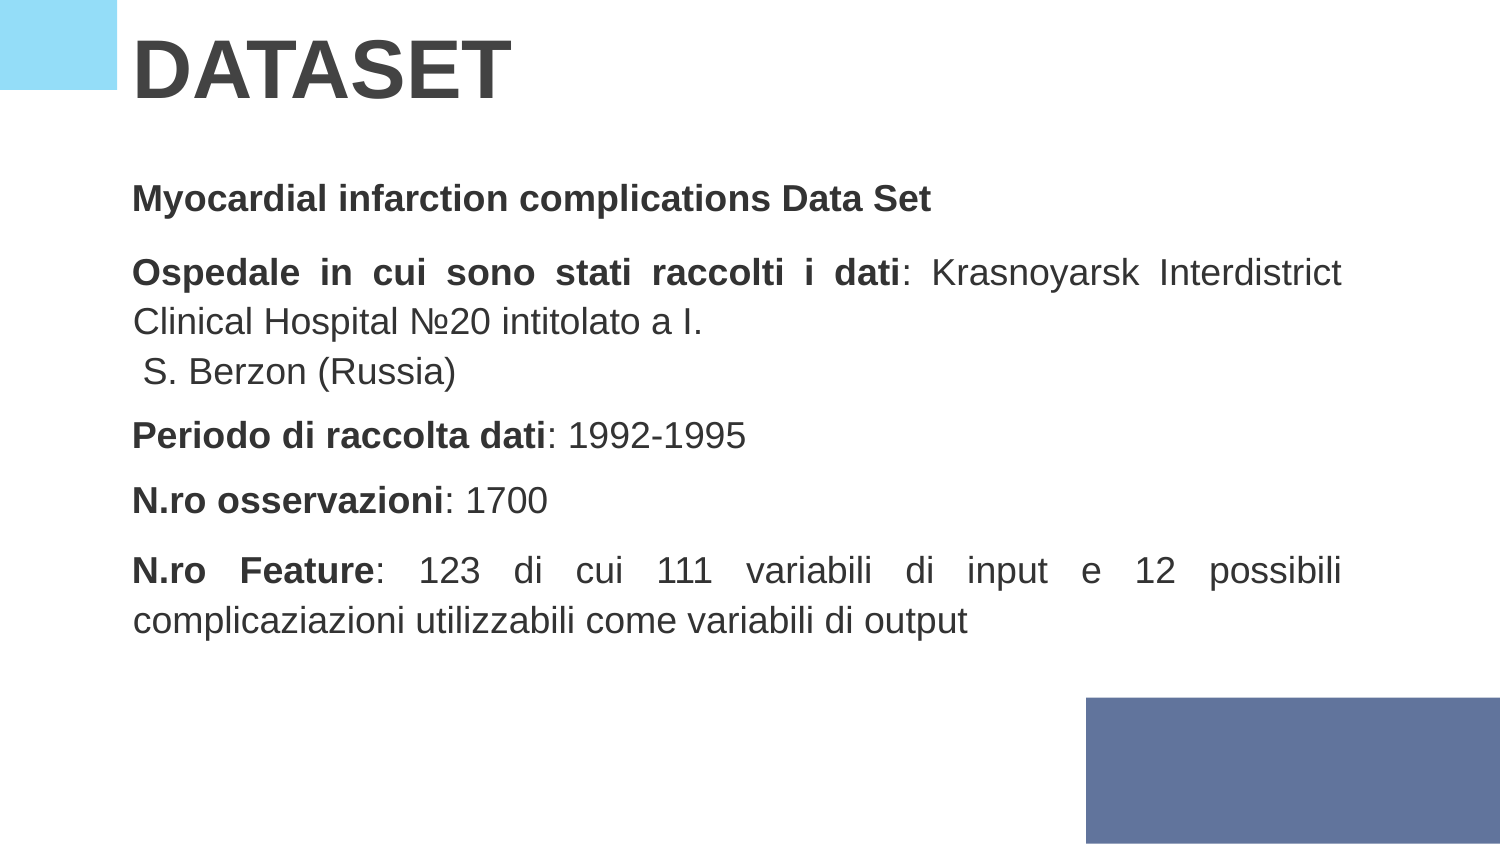

# DATASET

Myocardial infarction complications Data Set
Ospedale in cui sono stati raccolti i dati: Krasnoyarsk Interdistrict Clinical Hospital №20 intitolato a I.
 S. Berzon (Russia)
Periodo di raccolta dati: 1992-1995
N.ro osservazioni: 1700
N.ro Feature: 123 di cui 111 variabili di input e 12 possibili complicaziazioni utilizzabili come variabili di output